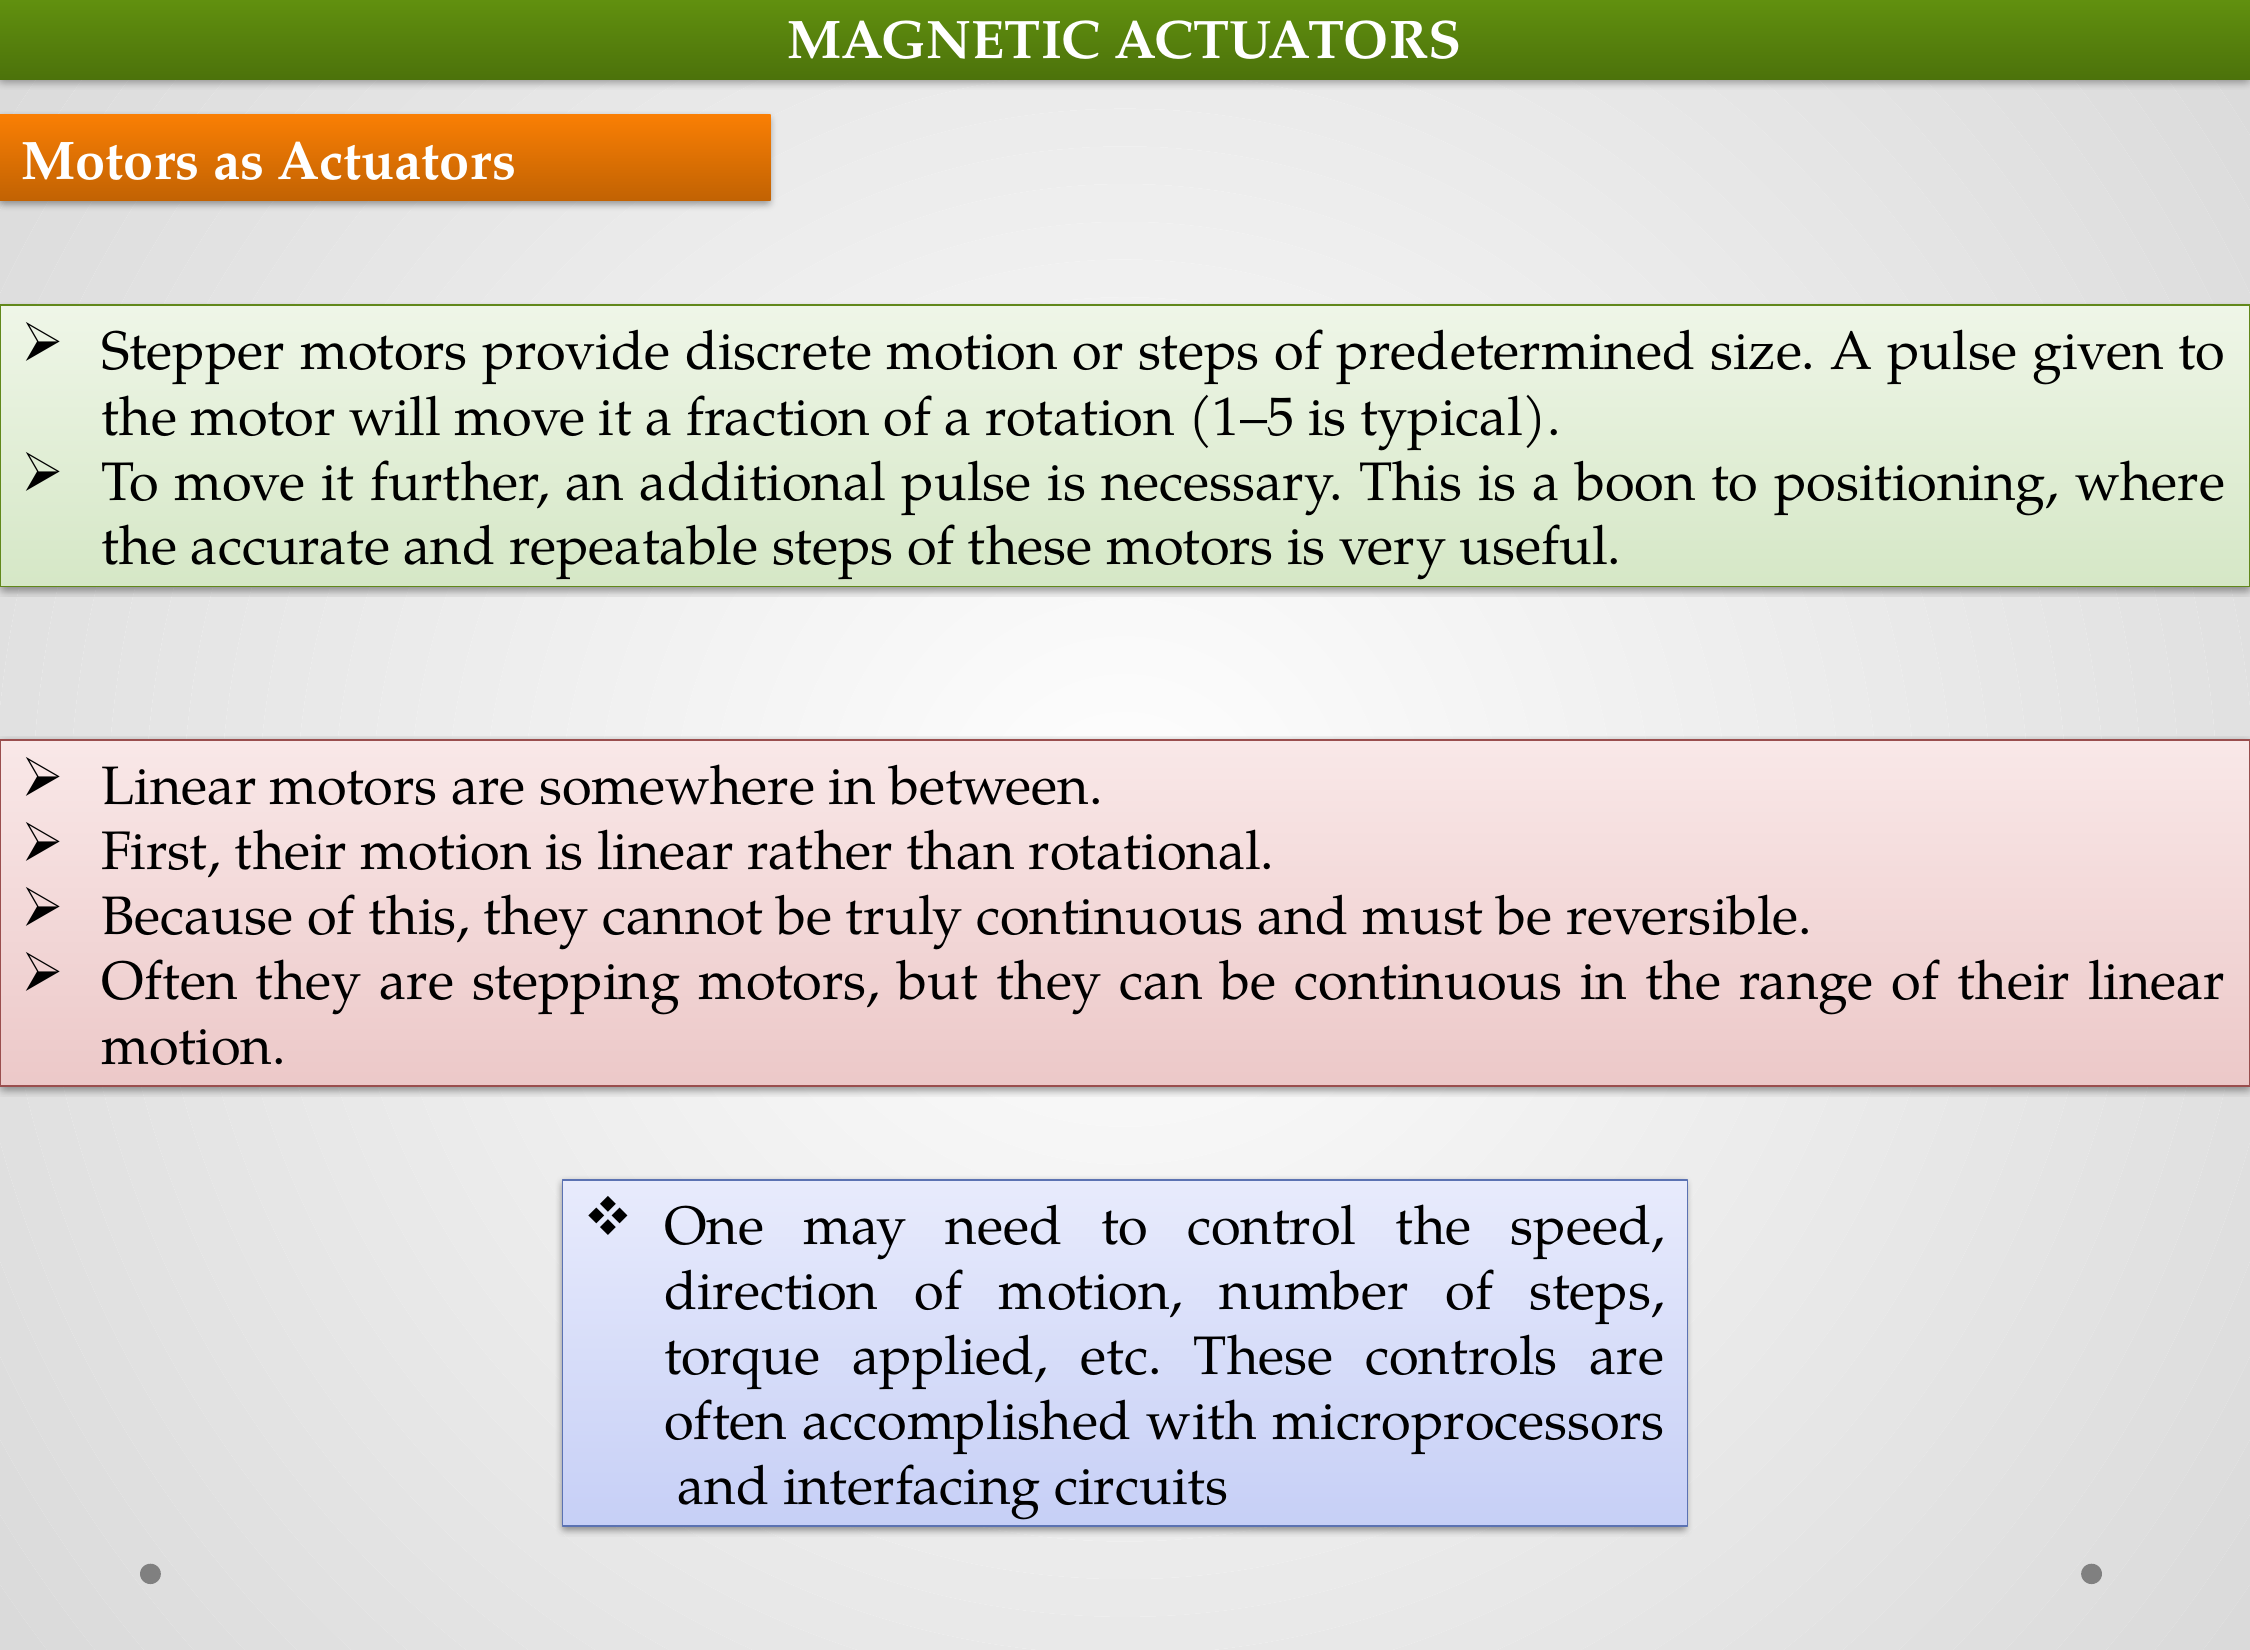

MAGNETIC ACTUATORS
Motors as Actuators
Stepper motors provide discrete motion or steps of predetermined size. A pulse given to the motor will move it a fraction of a rotation (1–5 is typical).
To move it further, an additional pulse is necessary. This is a boon to positioning, where the accurate and repeatable steps of these motors is very useful.
Linear motors are somewhere in between.
First, their motion is linear rather than rotational.
Because of this, they cannot be truly continuous and must be reversible.
Often they are stepping motors, but they can be continuous in the range of their linear motion.
One may need to control the speed, direction of motion, number of steps, torque applied, etc. These controls are often accomplished with microprocessors  and interfacing circuits